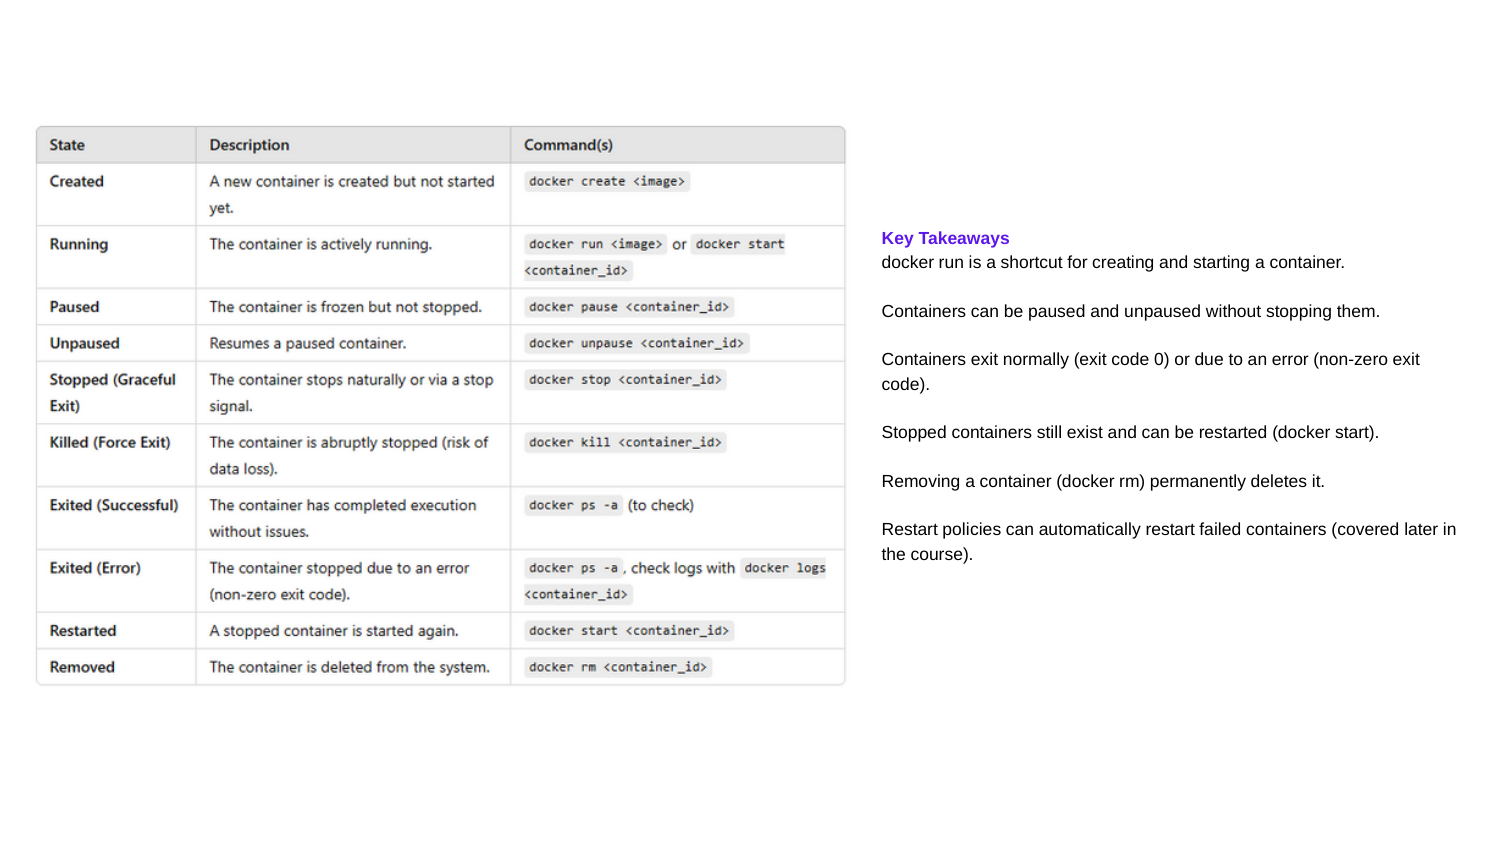

Key Takeaways
docker run is a shortcut for creating and starting a container.

Containers can be paused and unpaused without stopping them.

Containers exit normally (exit code 0) or due to an error (non-zero exit code).

Stopped containers still exist and can be restarted (docker start).

Removing a container (docker rm) permanently deletes it.

Restart policies can automatically restart failed containers (covered later in the course).